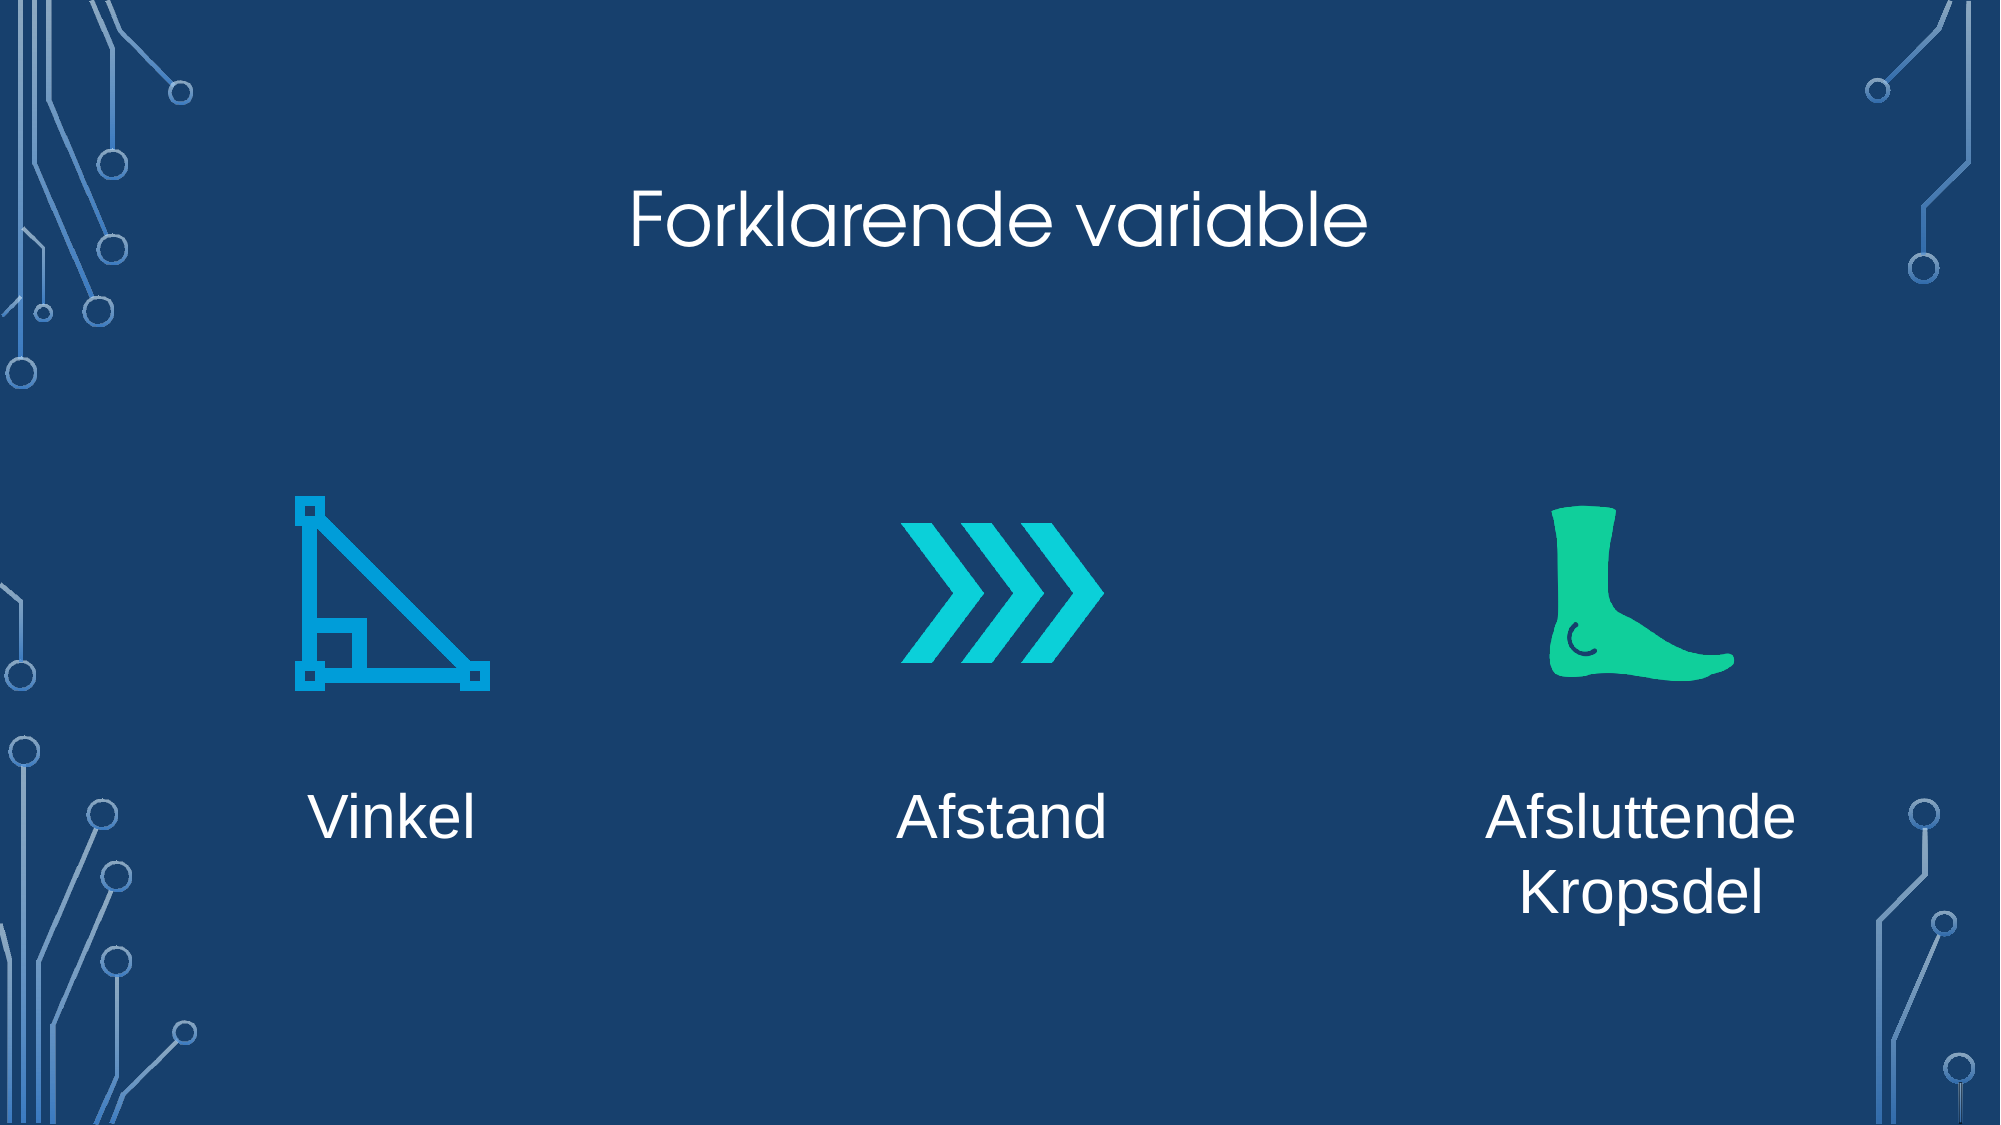

# Forklarende variable
Vinkel
Afstand
Afsluttende Kropsdel